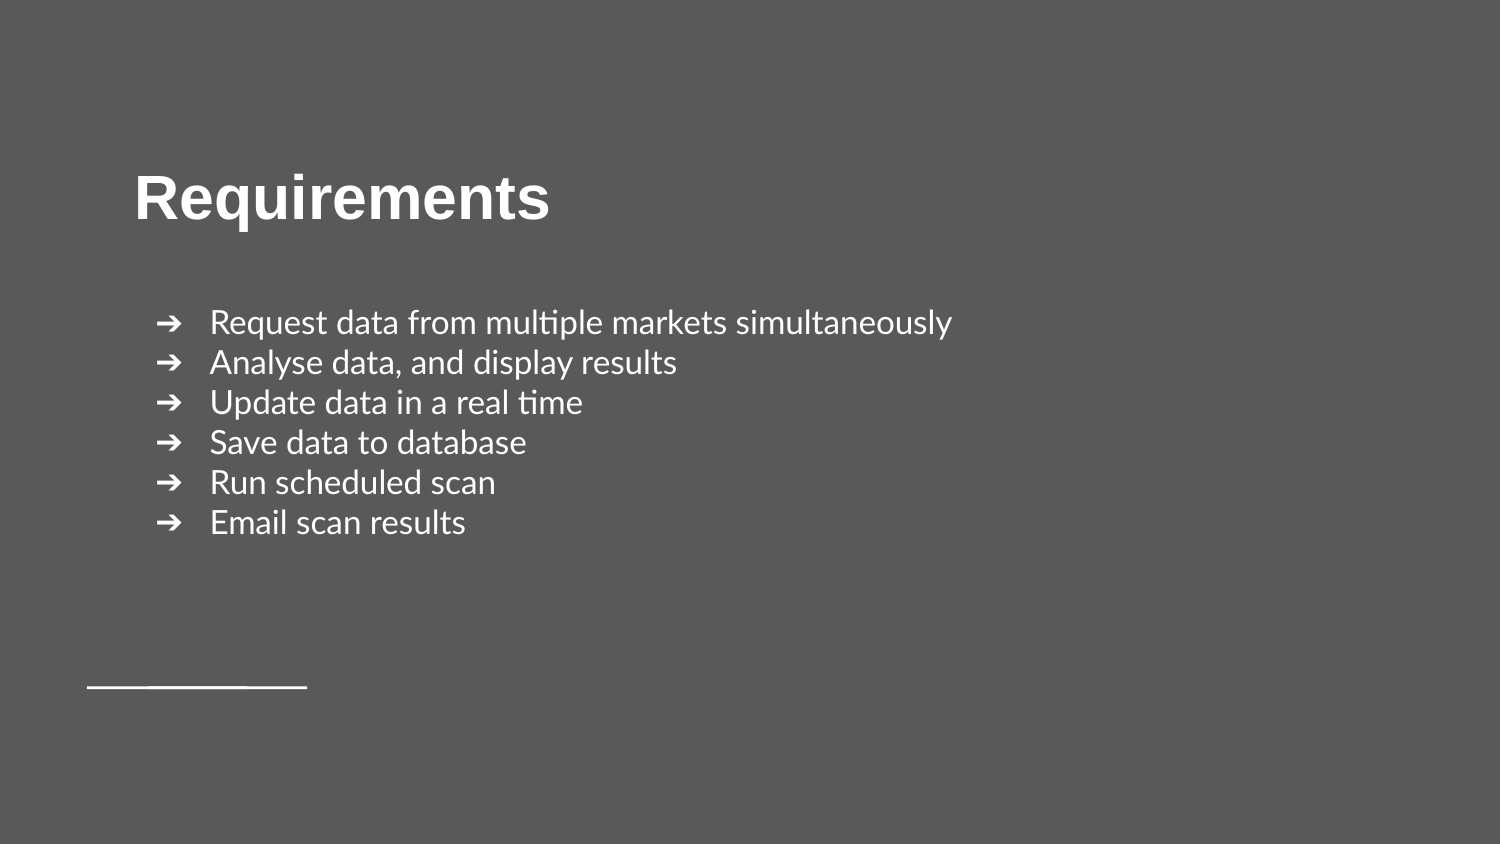

# Requirements
Request data from multiple markets simultaneously
Analyse data, and display results
Update data in a real time
Save data to database
Run scheduled scan
Email scan results